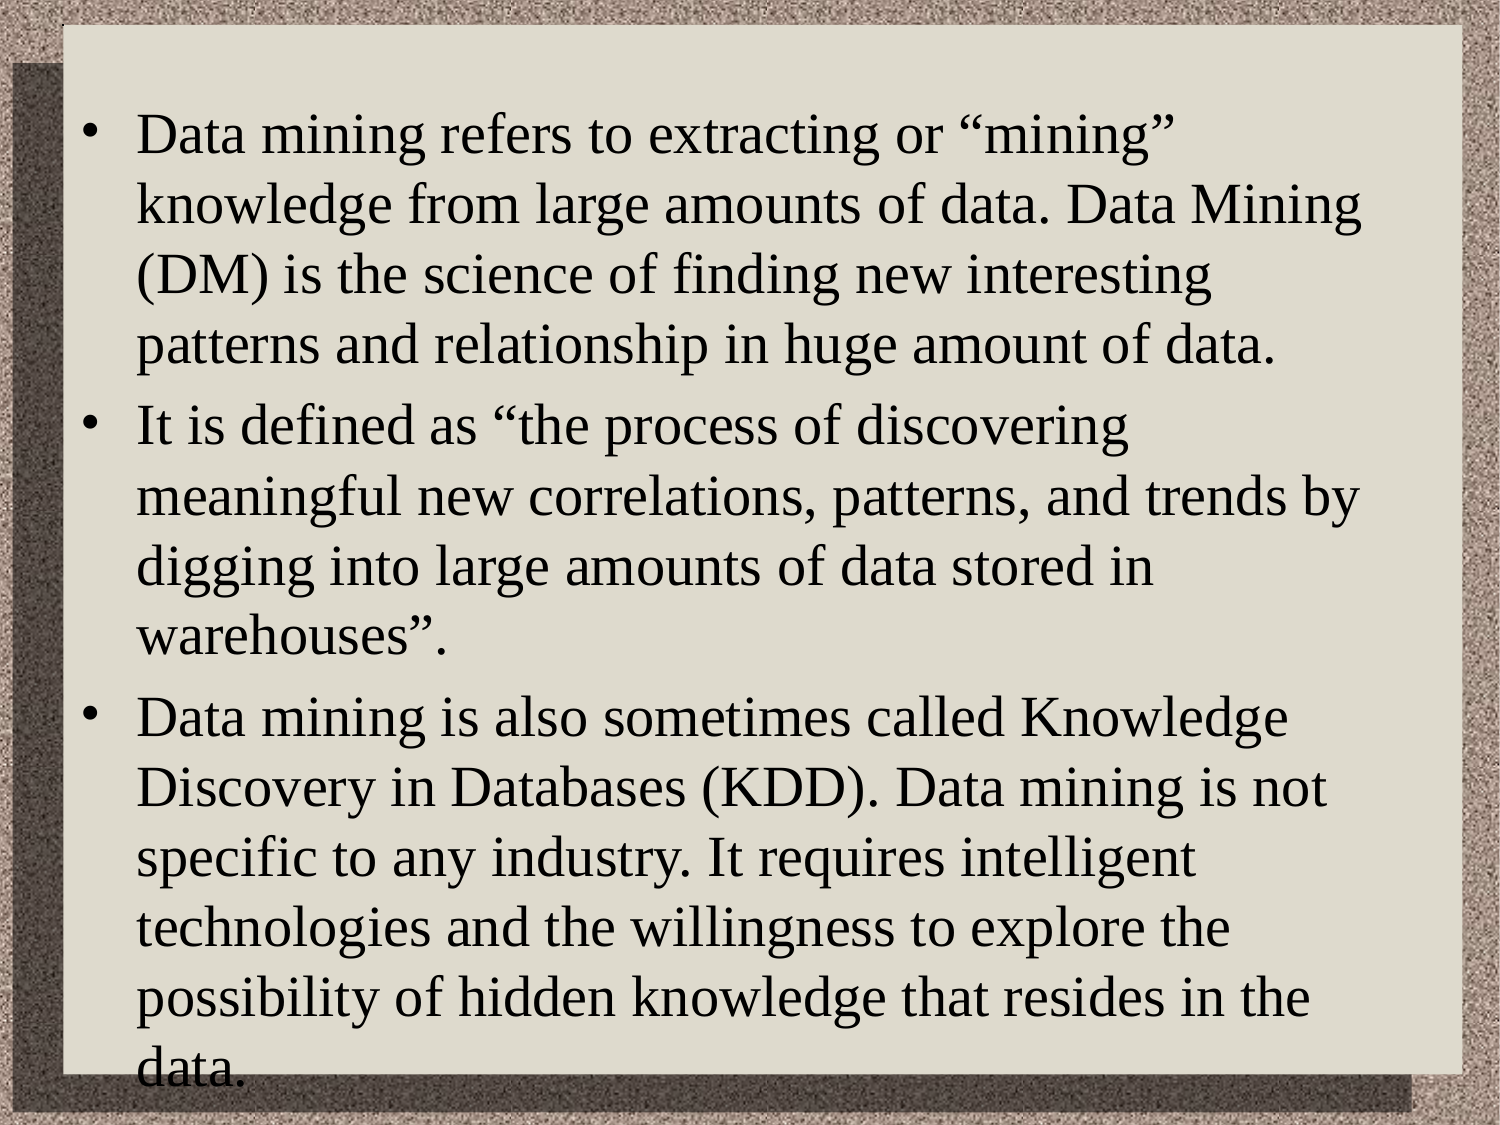

#
Data mining refers to extracting or “mining” knowledge from large amounts of data. Data Mining (DM) is the science of finding new interesting patterns and relationship in huge amount of data.
It is defined as “the process of discovering meaningful new correlations, patterns, and trends by digging into large amounts of data stored in warehouses”.
Data mining is also sometimes called Knowledge Discovery in Databases (KDD). Data mining is not specific to any industry. It requires intelligent technologies and the willingness to explore the possibility of hidden knowledge that resides in the data.